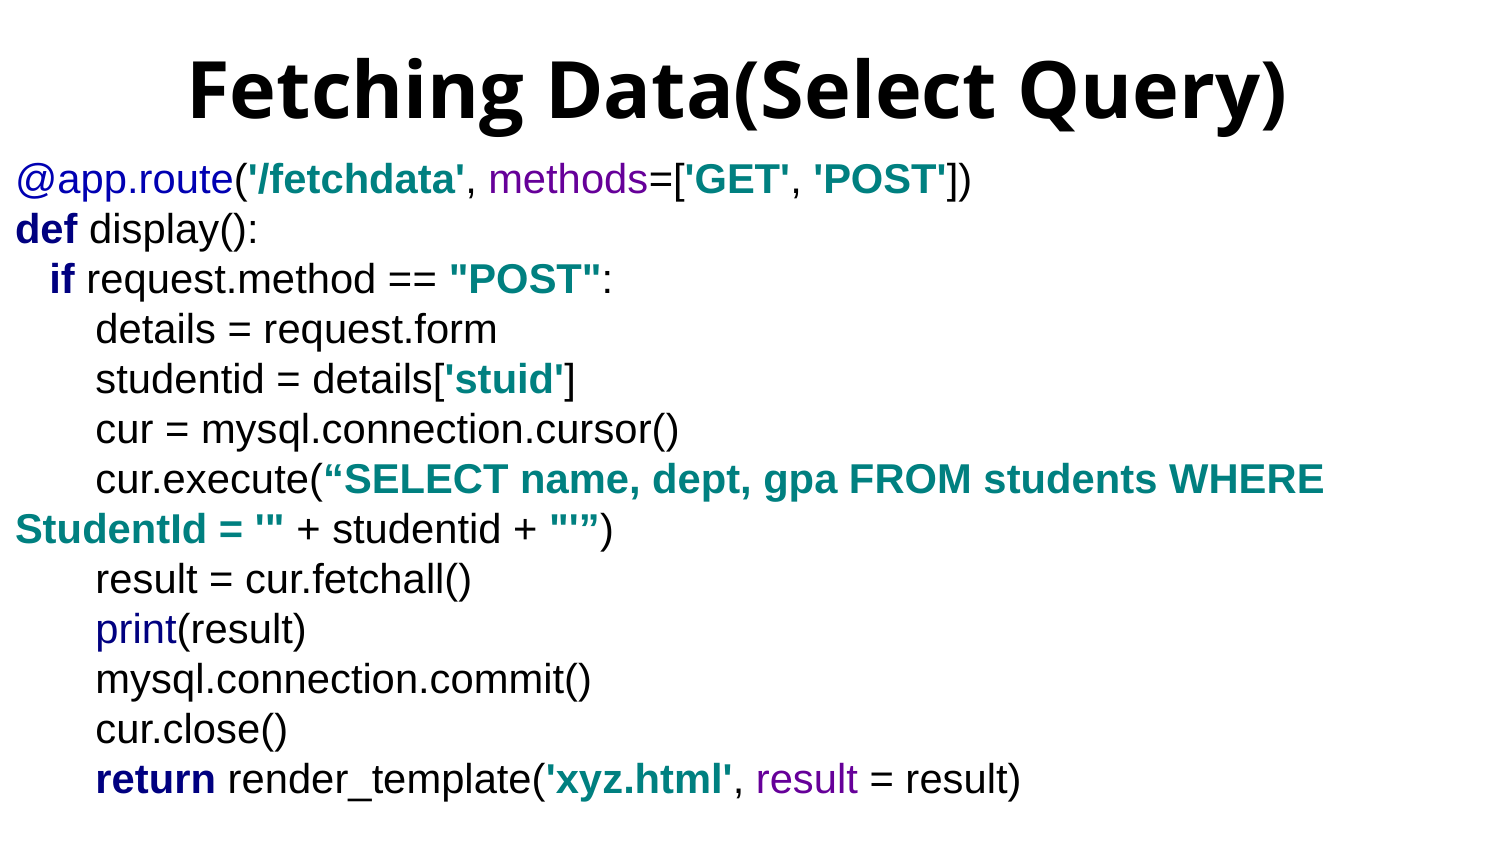

Fetching Data(Select Query)
@app.route('/fetchdata', methods=['GET', 'POST'])
def display():
   if request.method == "POST":
       details = request.form
       studentid = details['stuid']
       cur = mysql.connection.cursor()
       cur.execute(“SELECT name, dept, gpa FROM students WHERE StudentId = '" + studentid + "'”)
       result = cur.fetchall()
       print(result)
       mysql.connection.commit()
       cur.close()
       return render_template('xyz.html', result = result)